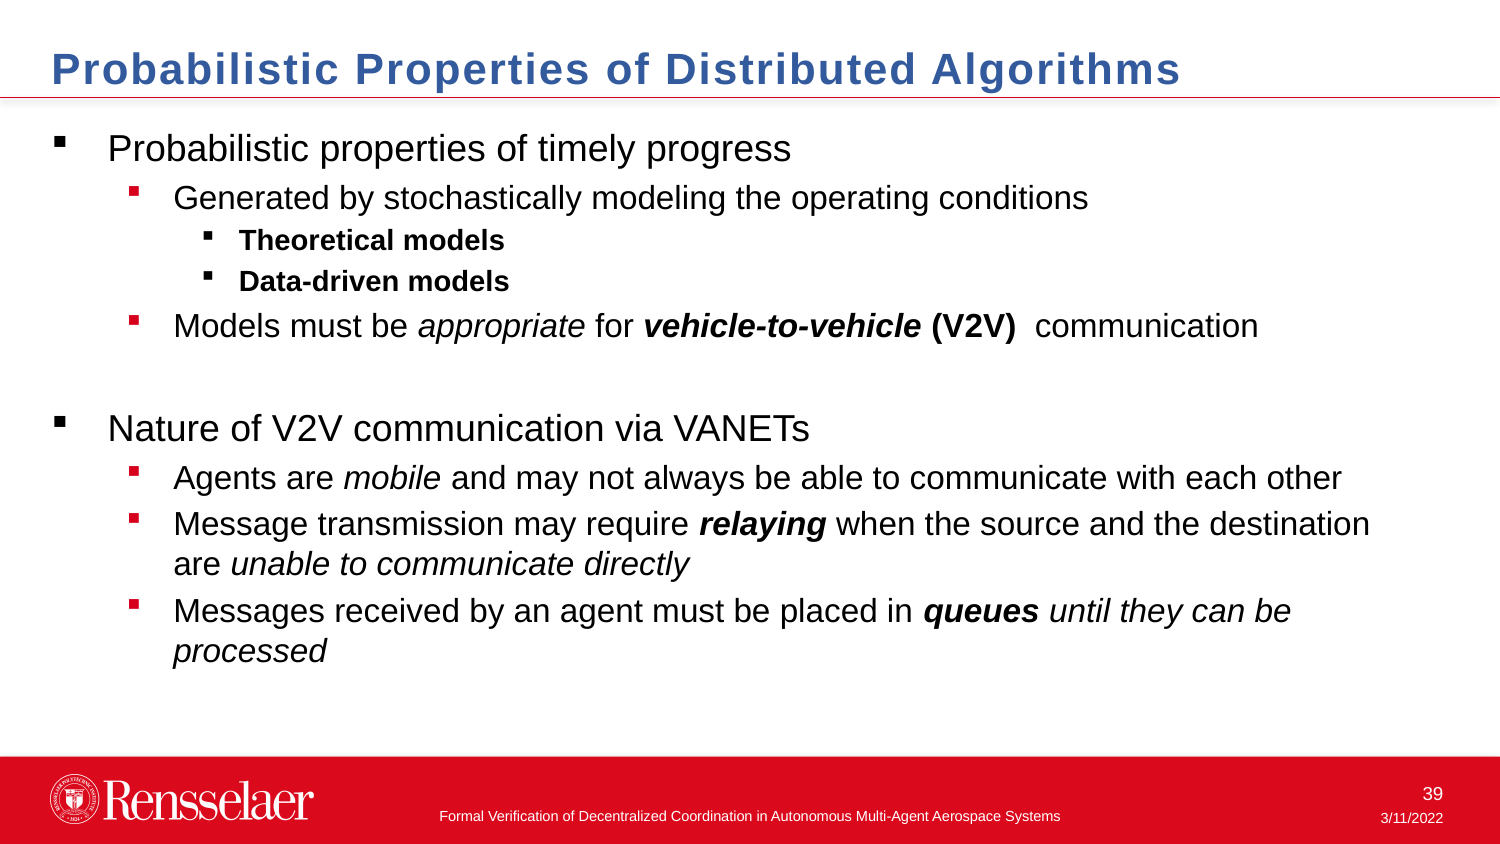

Probabilistic Properties of Distributed Algorithms
Probabilistic properties of timely progress
Generated by stochastically modeling the operating conditions
Theoretical models
Data-driven models
Models must be appropriate for vehicle-to-vehicle (V2V)  communication

Nature of V2V communication via VANETs
Agents are mobile and may not always be able to communicate with each other
Message transmission may require relaying when the source and the destination are unable to communicate directly
Messages received by an agent must be placed in queues until they can be processed